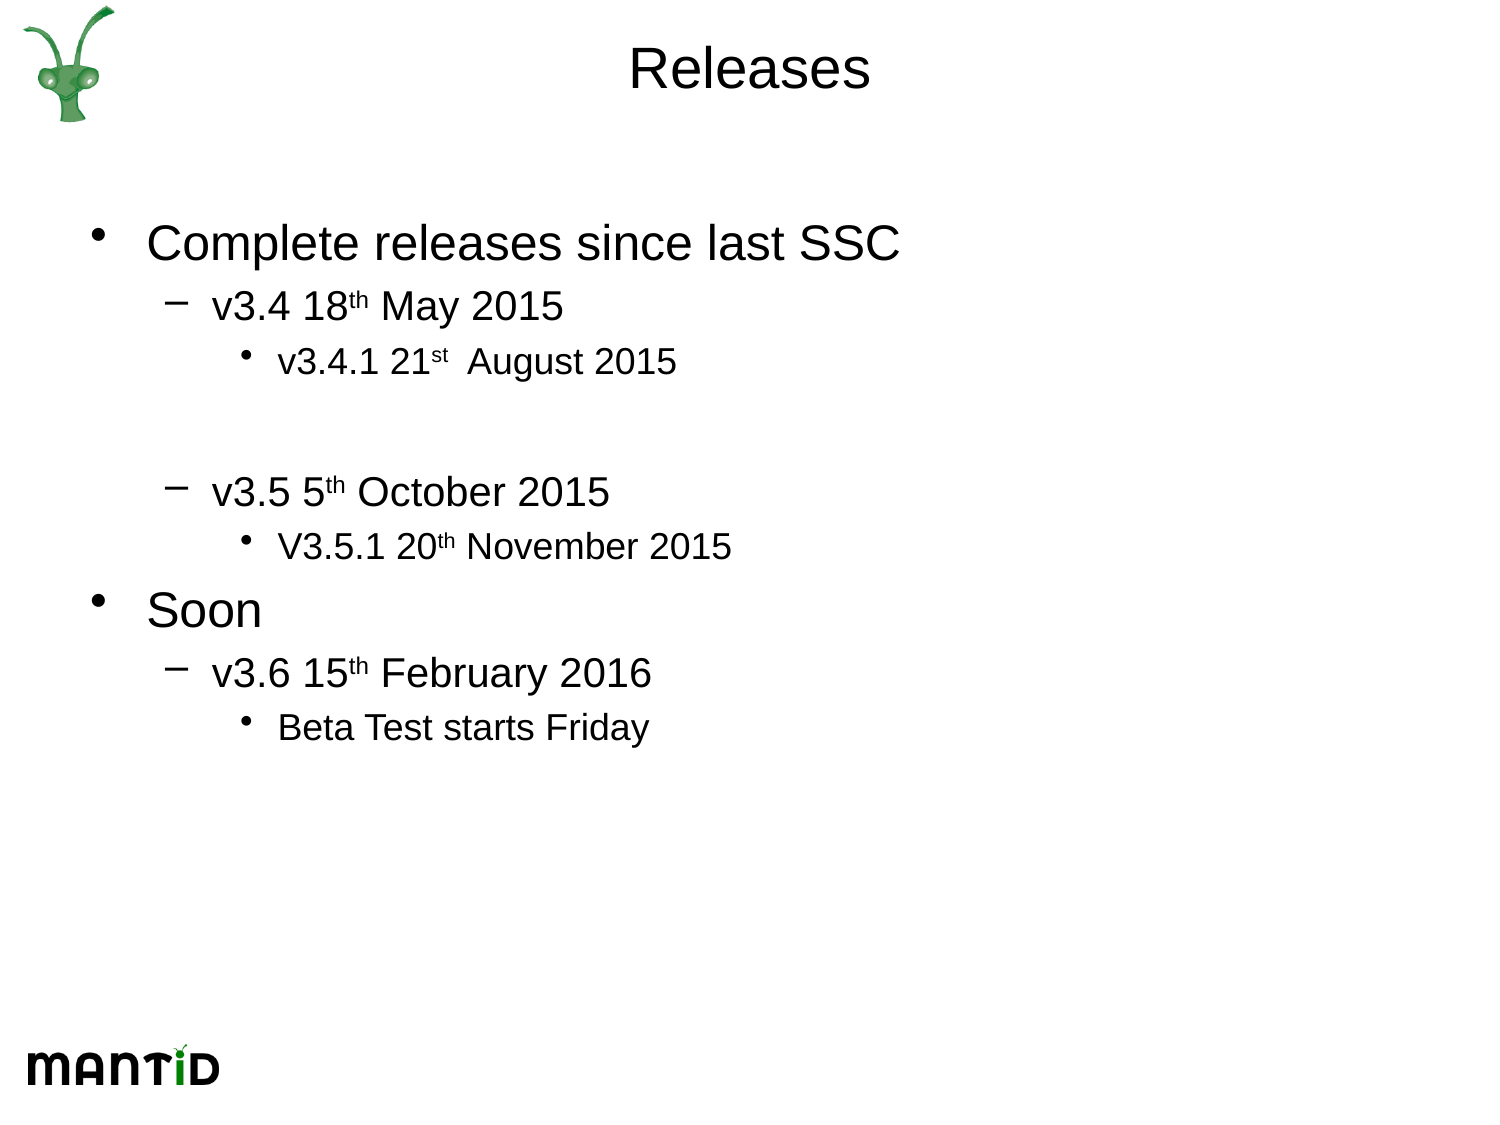

# Releases
Complete releases since last SSC
v3.4 18th May 2015
v3.4.1 21st  August 2015

v3.5 5th October 2015
V3.5.1 20th November 2015
Soon
v3.6 15th February 2016
Beta Test starts Friday